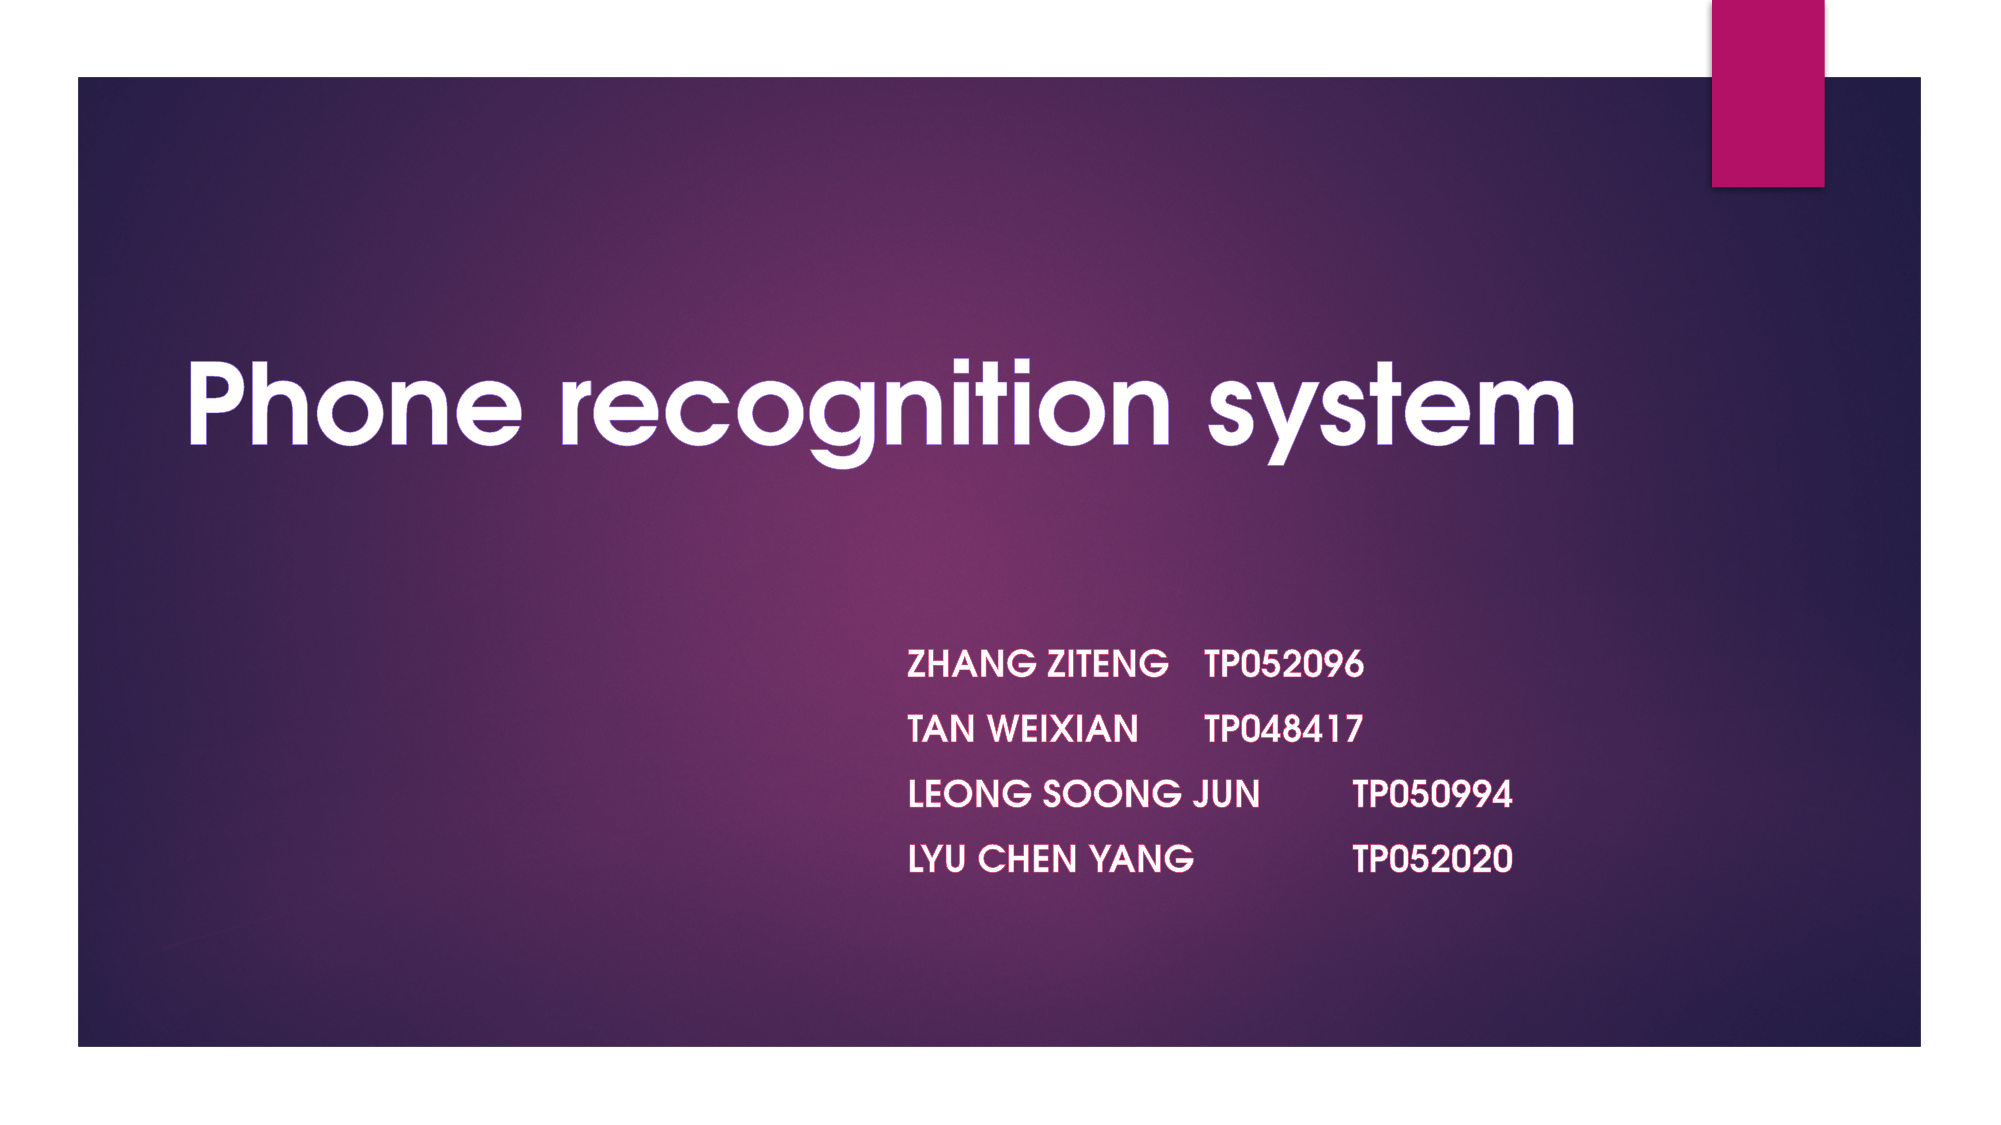

# Phone recognition system
ZHANG ZITENG 				TP052096
TAN WEIXIAN 				TP048417
LEONG SOONG JUN 			TP050994
LYU CHEN YANG 			TP052020